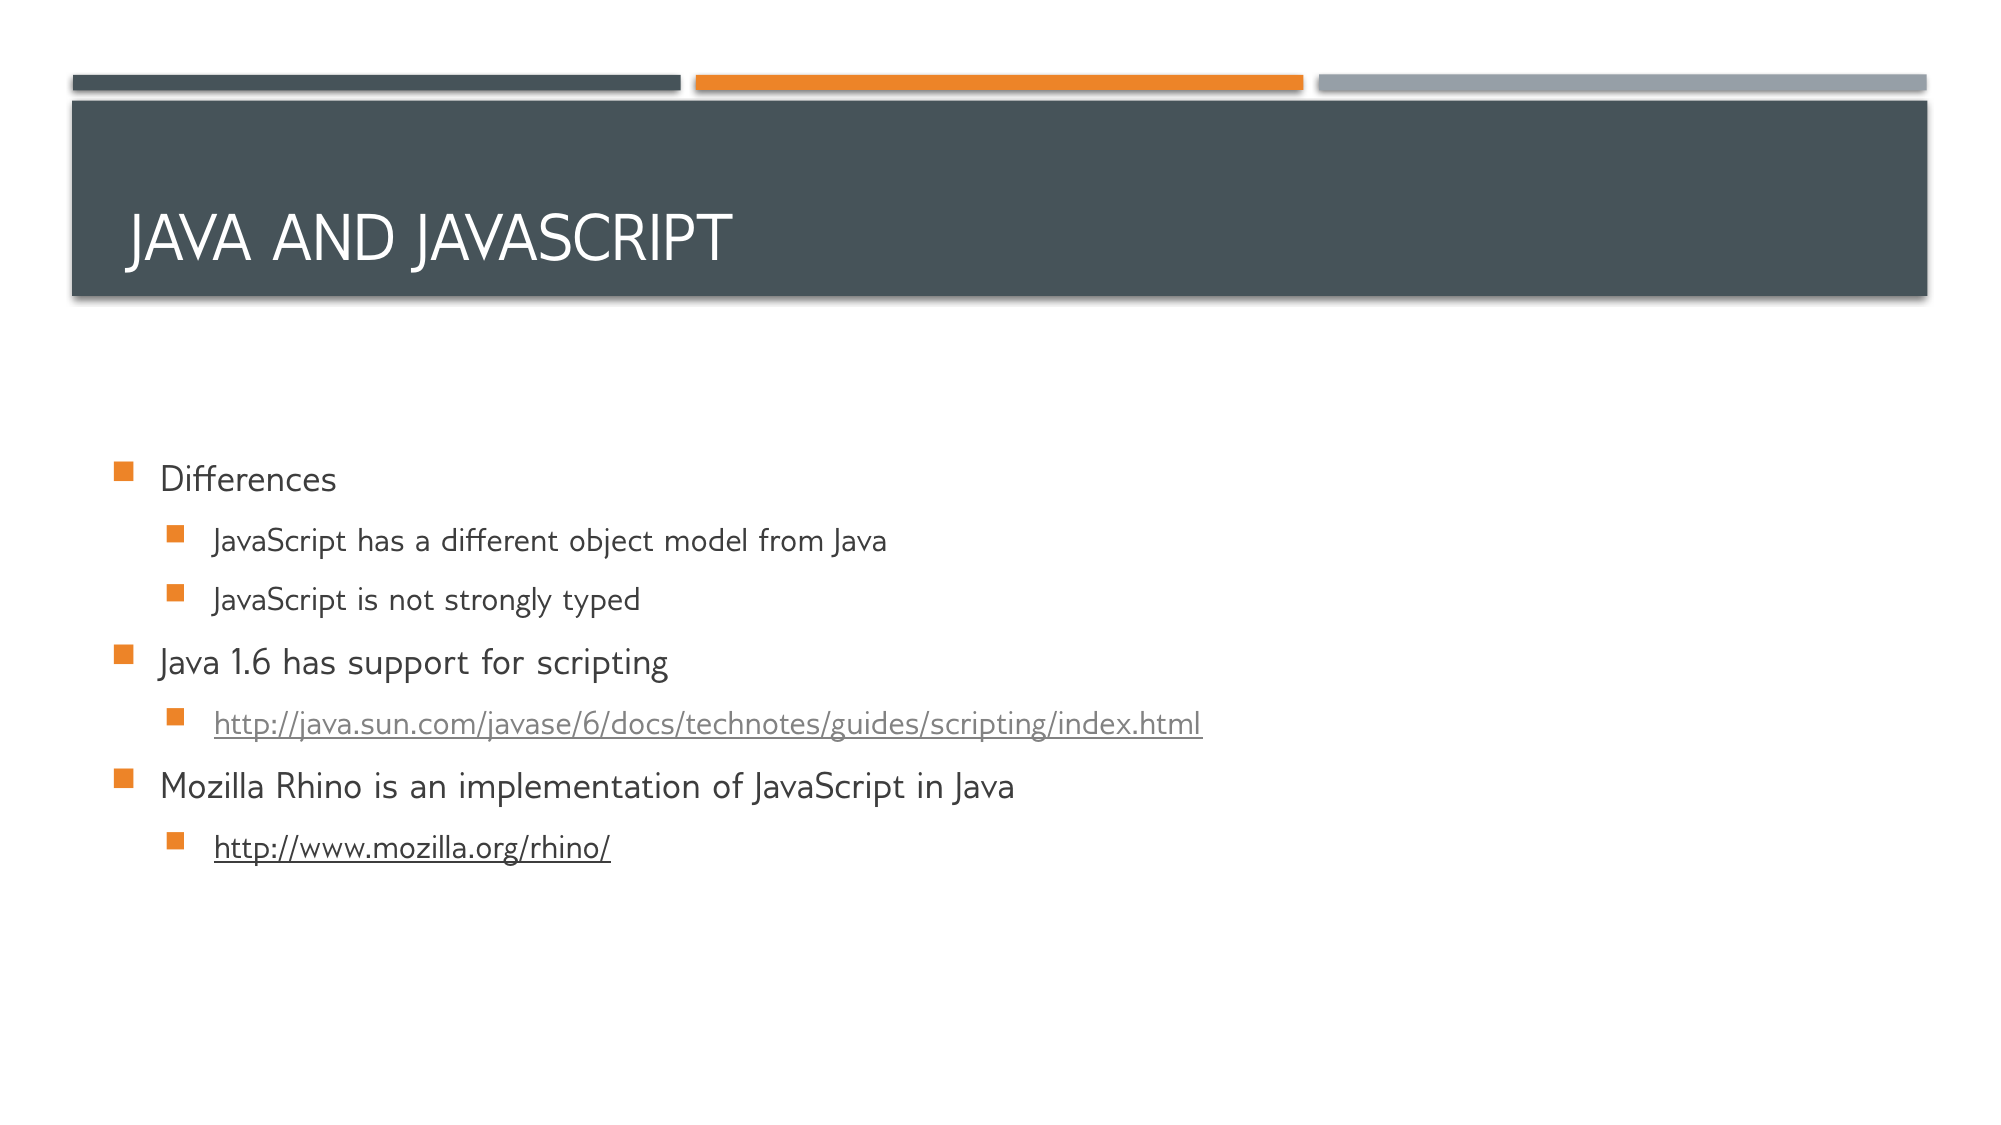

# Java and JavaScript
Differences
JavaScript has a different object model from Java
JavaScript is not strongly typed
Java 1.6 has support for scripting
http://java.sun.com/javase/6/docs/technotes/guides/scripting/index.html
Mozilla Rhino is an implementation of JavaScript in Java
http://www.mozilla.org/rhino/